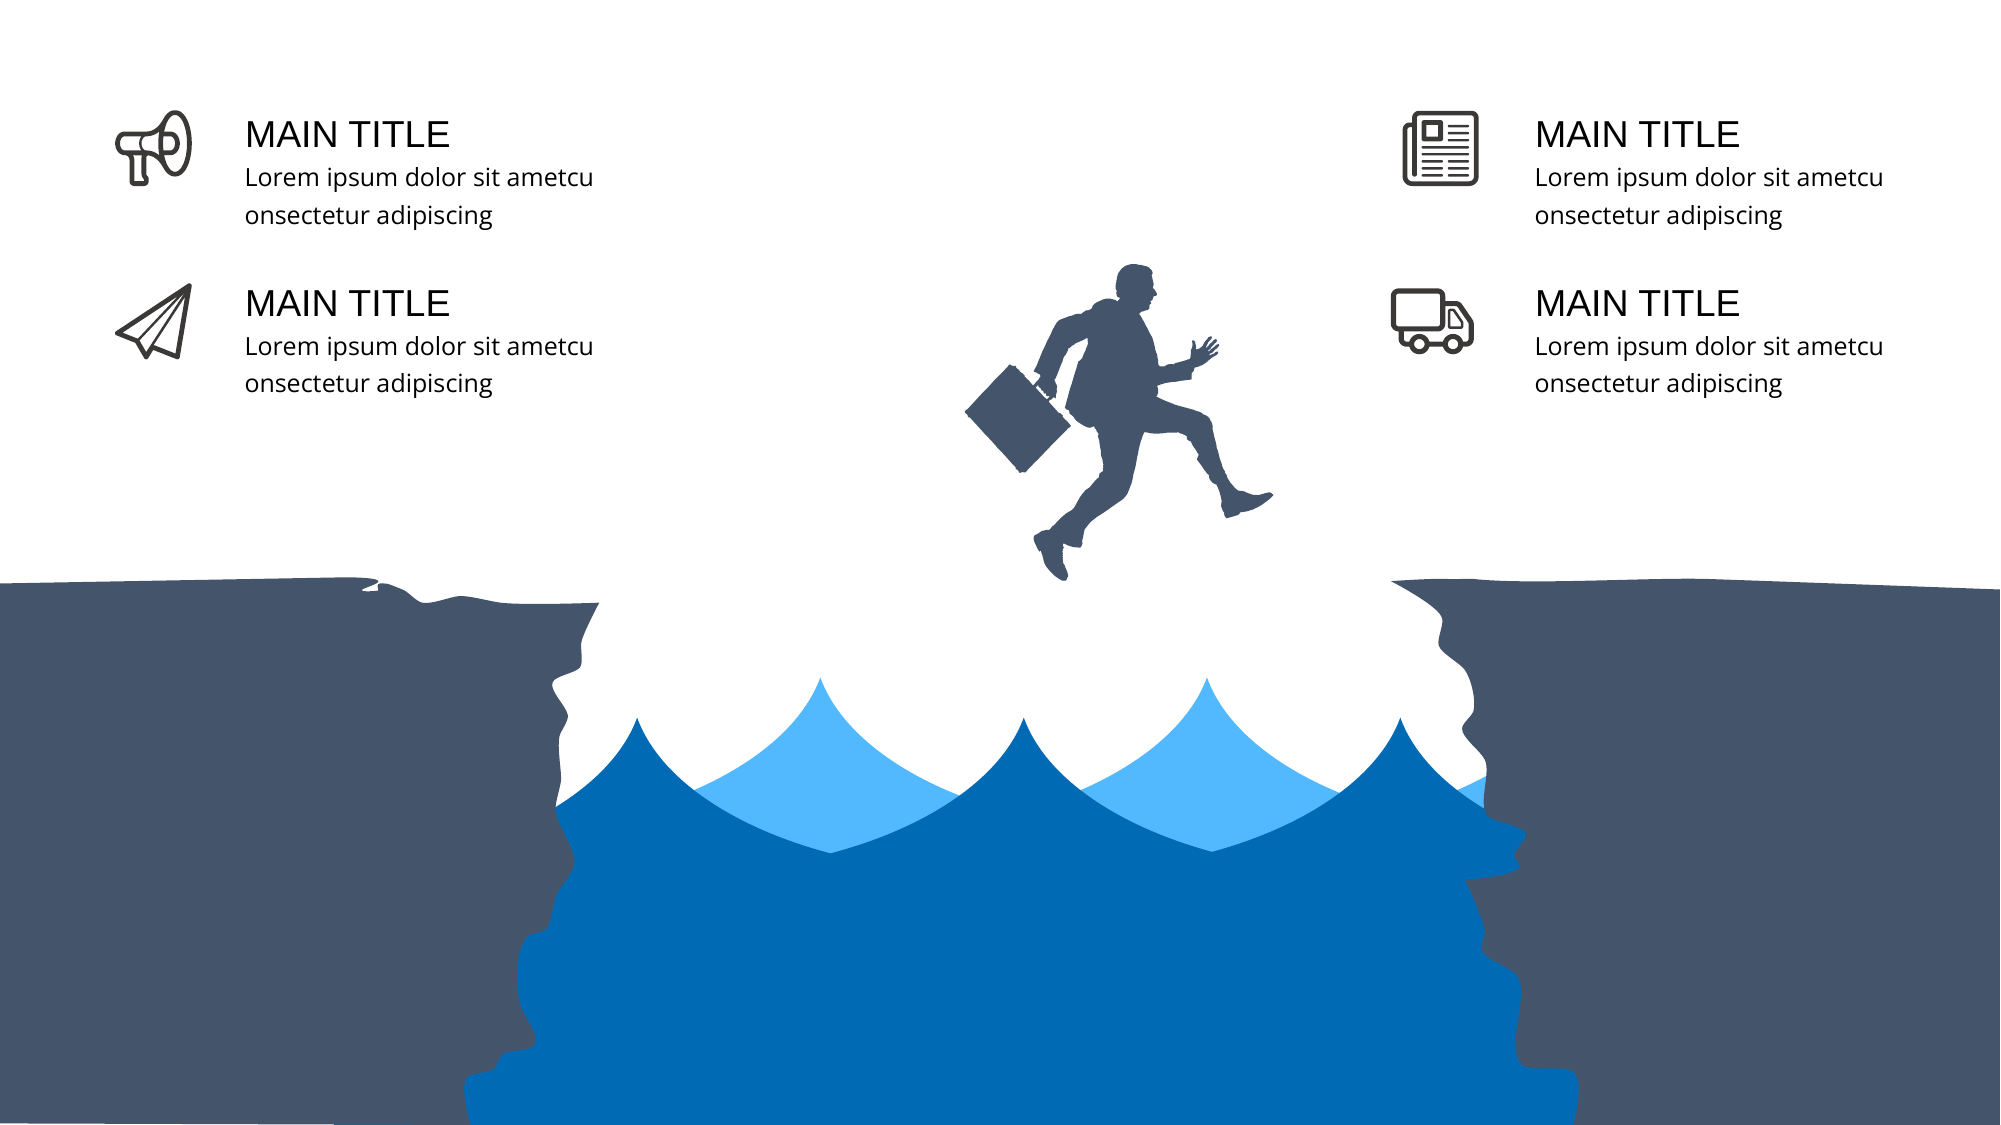

MAIN TITLE
Lorem ipsum dolor sit ametcu onsectetur adipiscing
MAIN TITLE
Lorem ipsum dolor sit ametcu onsectetur adipiscing

MAIN TITLE
Lorem ipsum dolor sit ametcu onsectetur adipiscing
MAIN TITLE
Lorem ipsum dolor sit ametcu onsectetur adipiscing